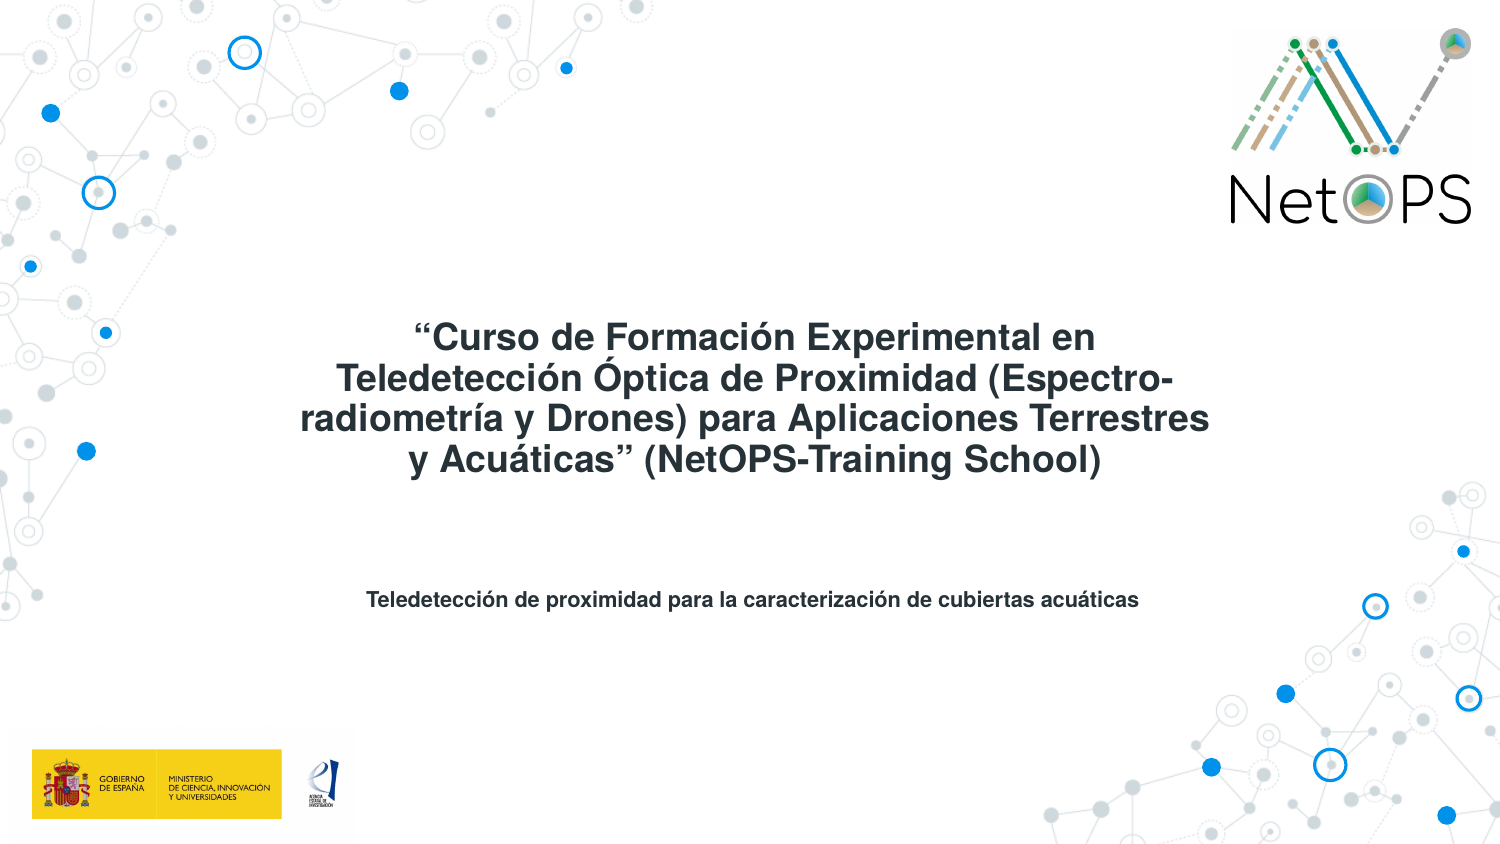

# “Curso de Formación Experimental en Teledetección Óptica de Proximidad (Espectro-radiometría y Drones) para Aplicaciones Terrestres y Acuáticas” (NetOPS-Training School)
Teledetección de proximidad para la caracterización de cubiertas acuáticas